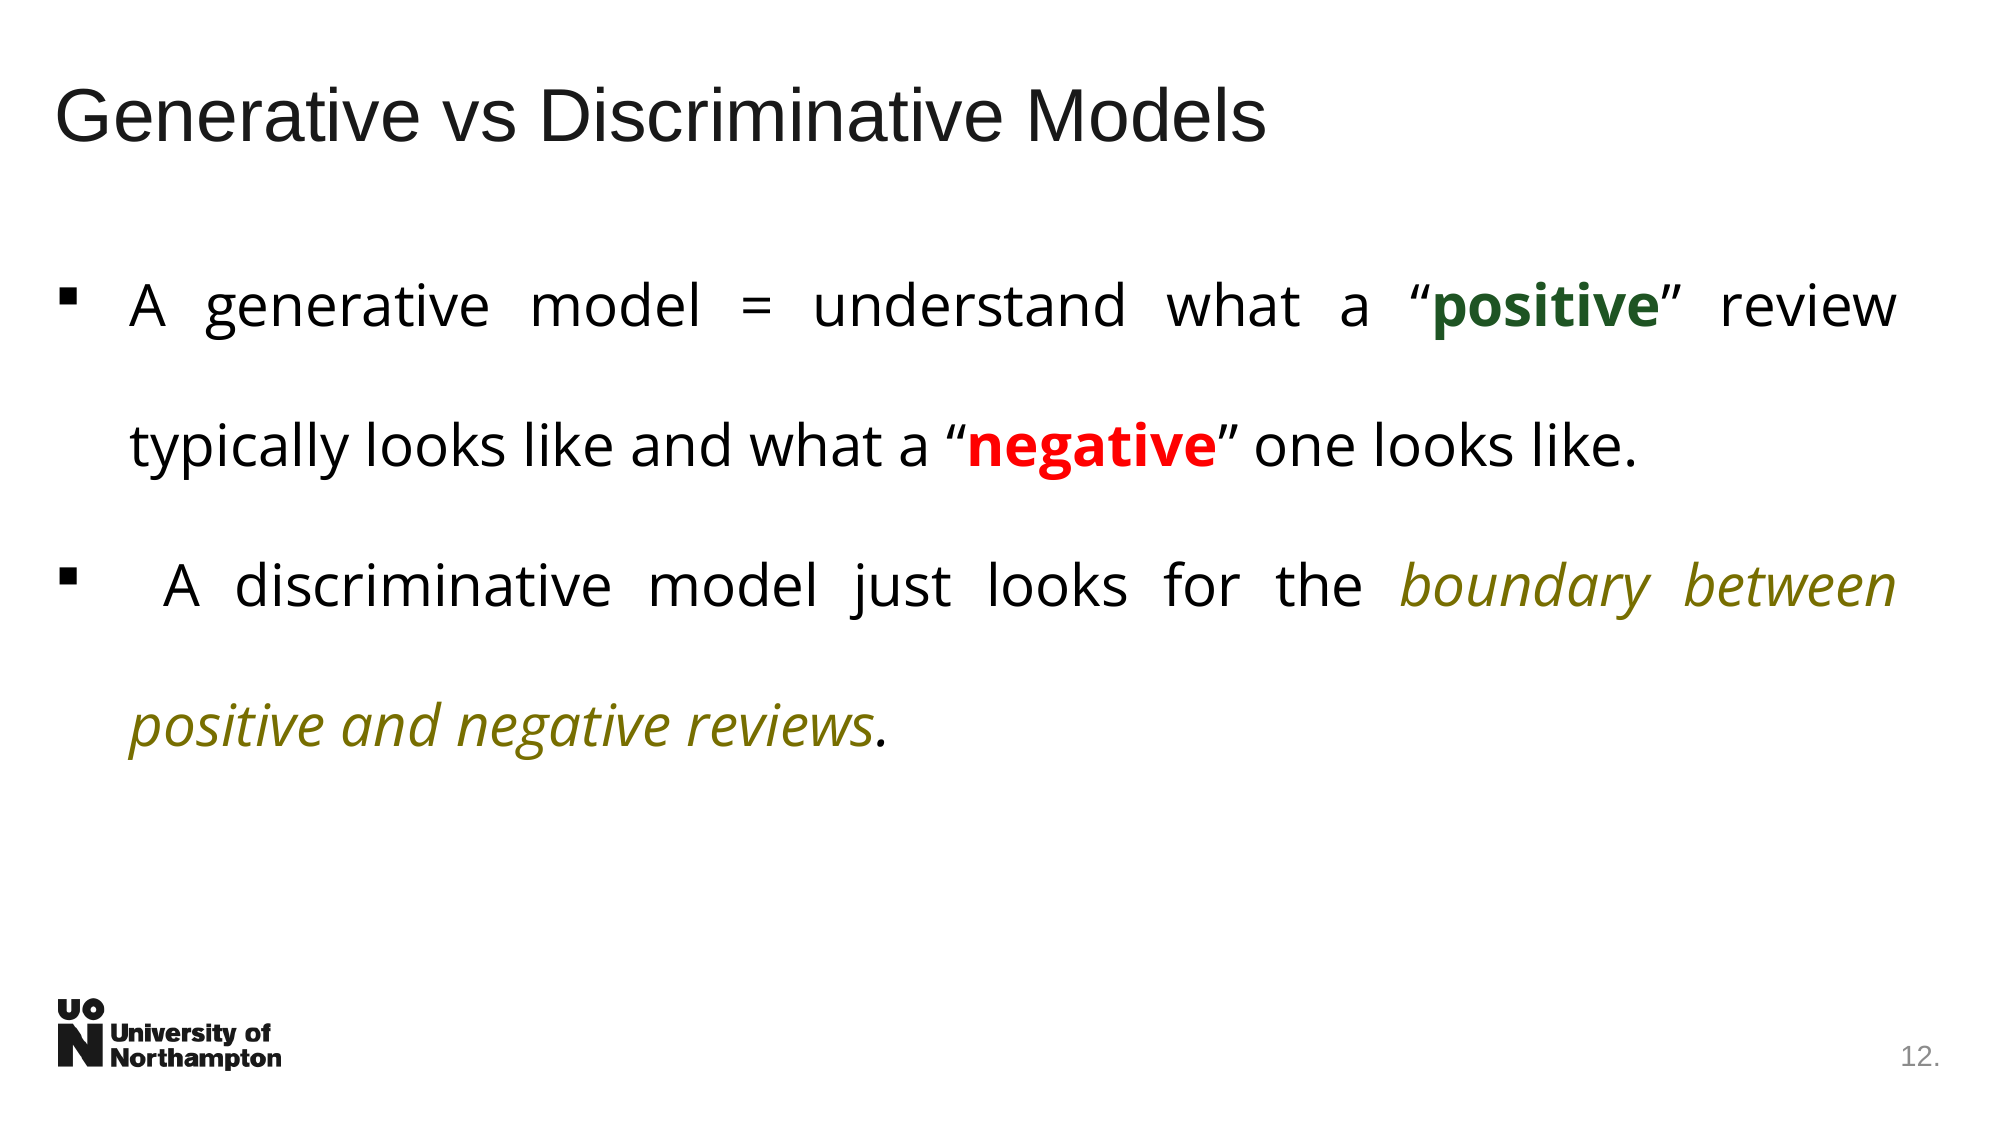

# Generative vs Discriminative Models
A generative model = understand what a “positive” review typically looks like and what a “negative” one looks like.
 A discriminative model just looks for the boundary between positive and negative reviews.
12.